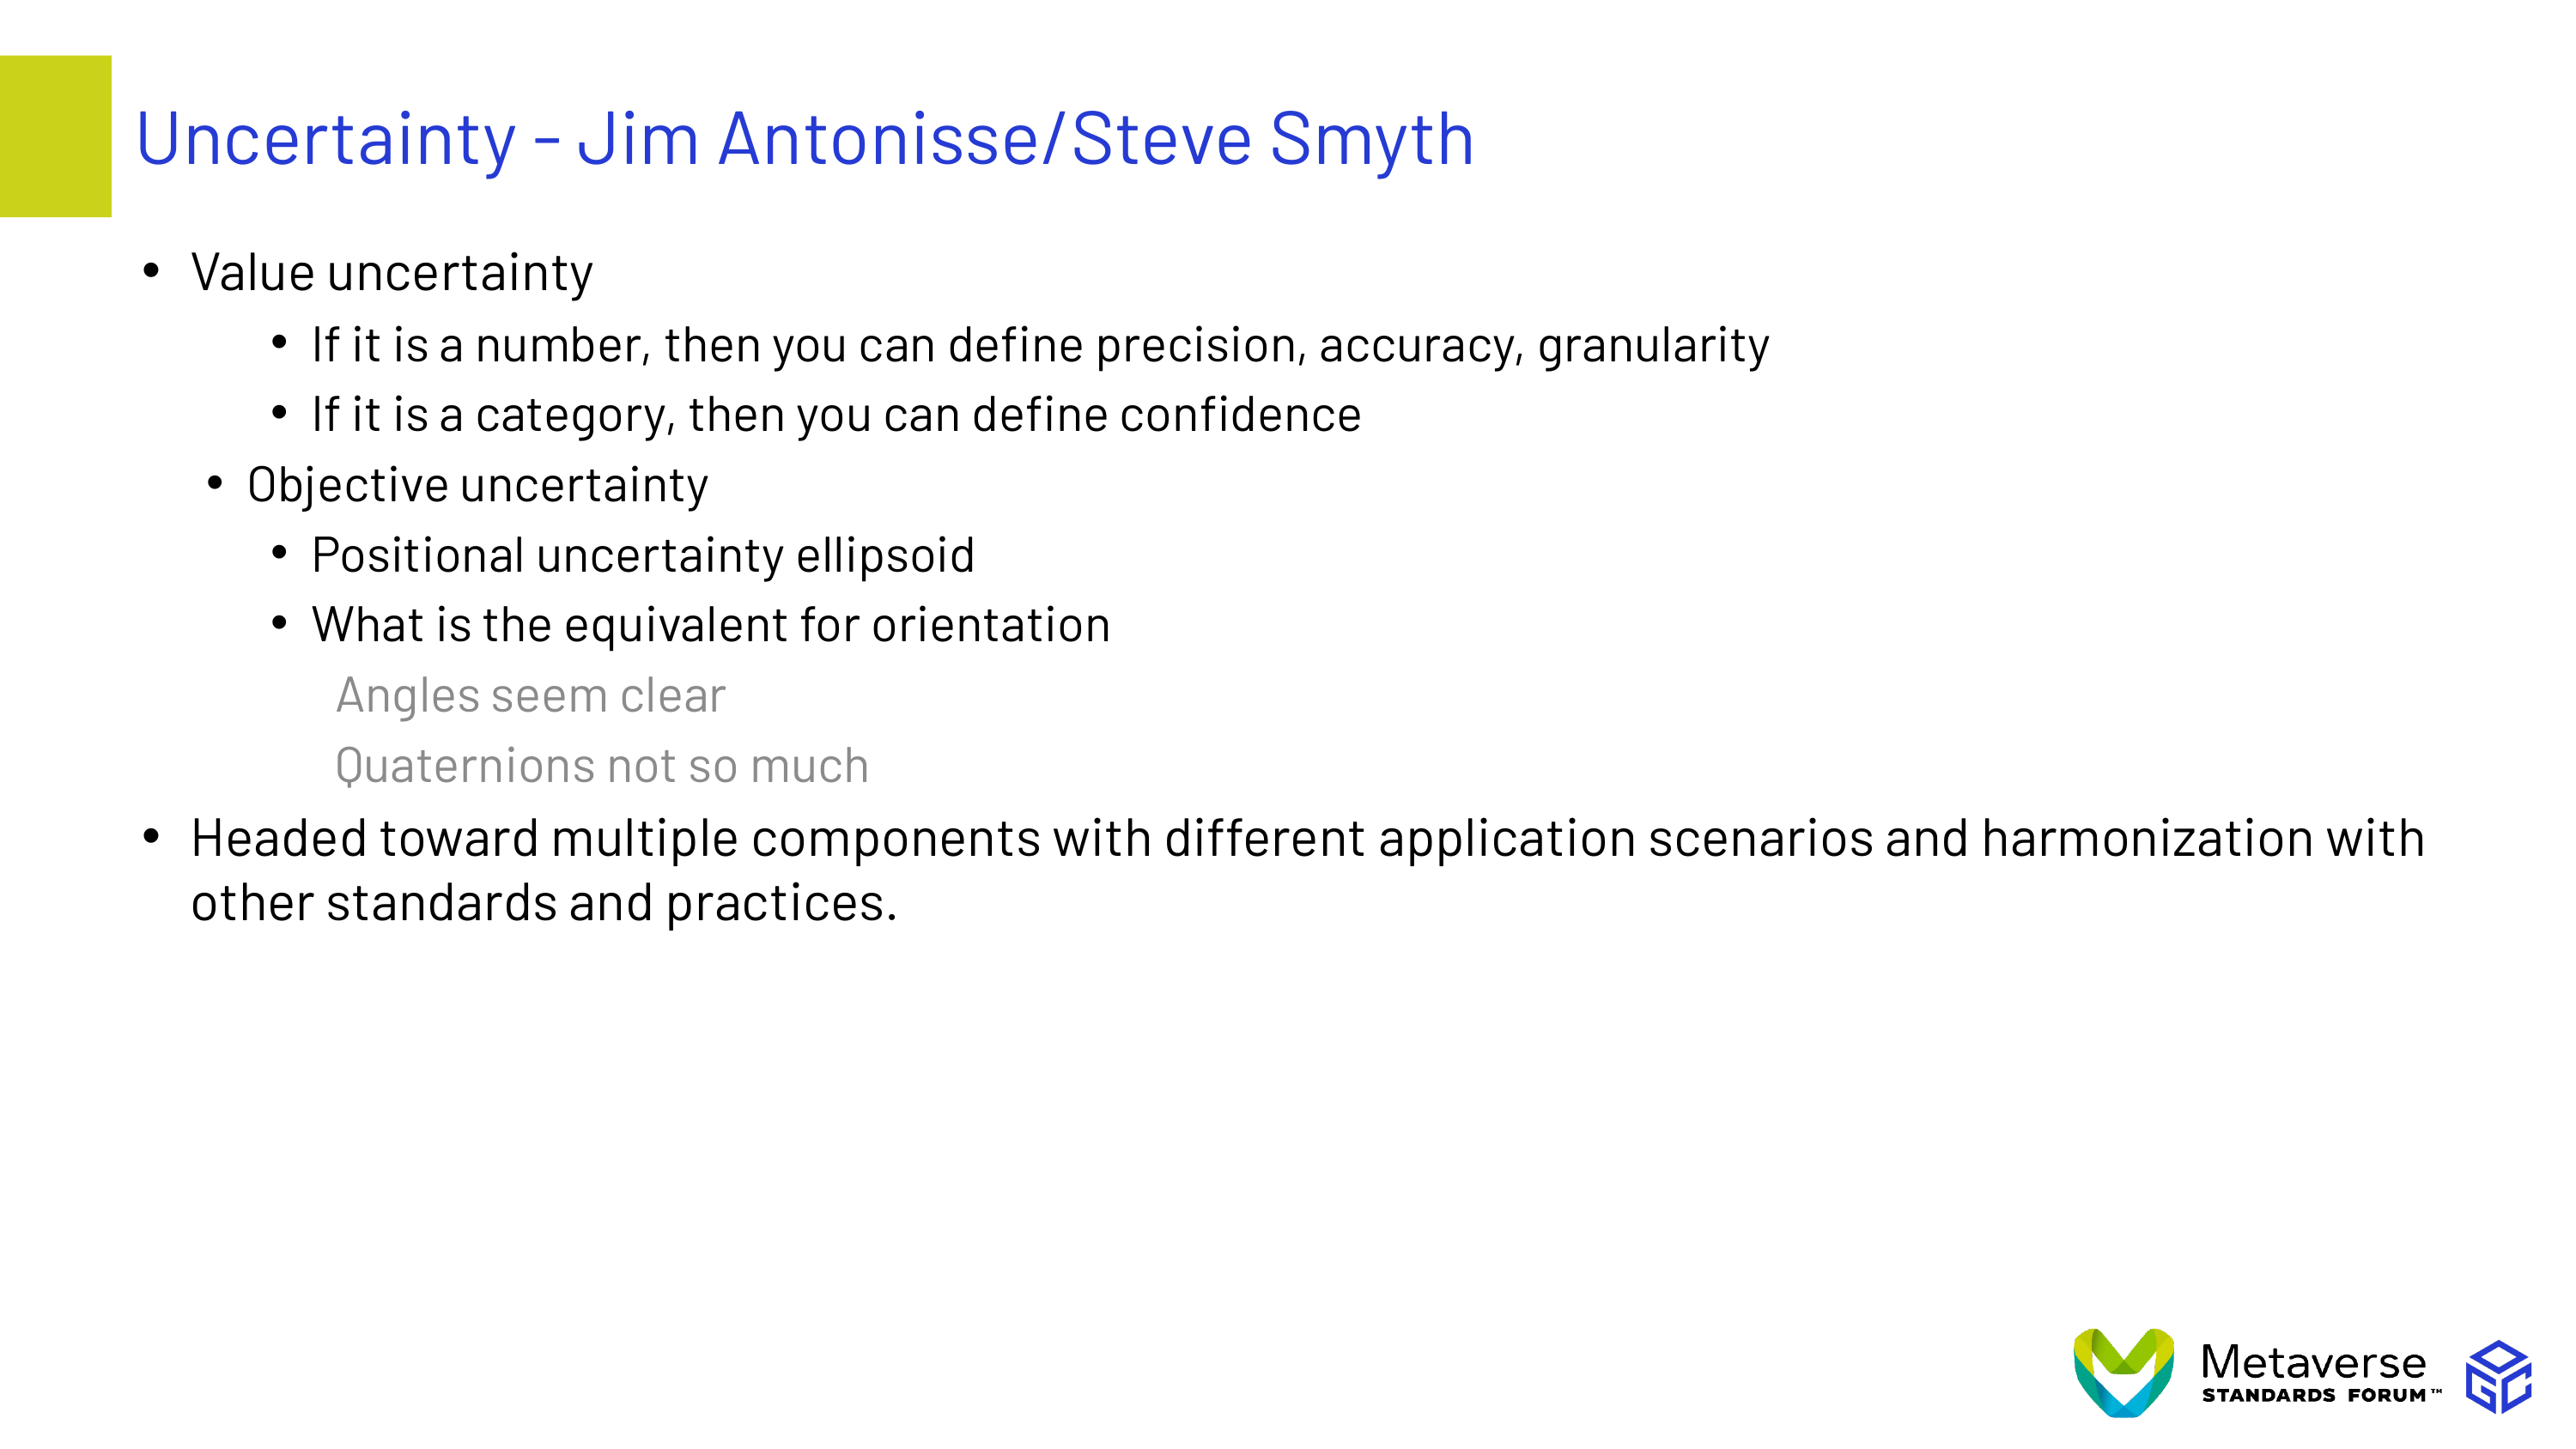

# Uncertainty - Jim Antonisse/Steve Smyth
Value uncertainty
If it is a number, then you can define precision, accuracy, granularity
If it is a category, then you can define confidence
Objective uncertainty
Positional uncertainty ellipsoid
What is the equivalent for orientation
Angles seem clear
Quaternions not so much
Headed toward multiple components with different application scenarios and harmonization with other standards and practices.